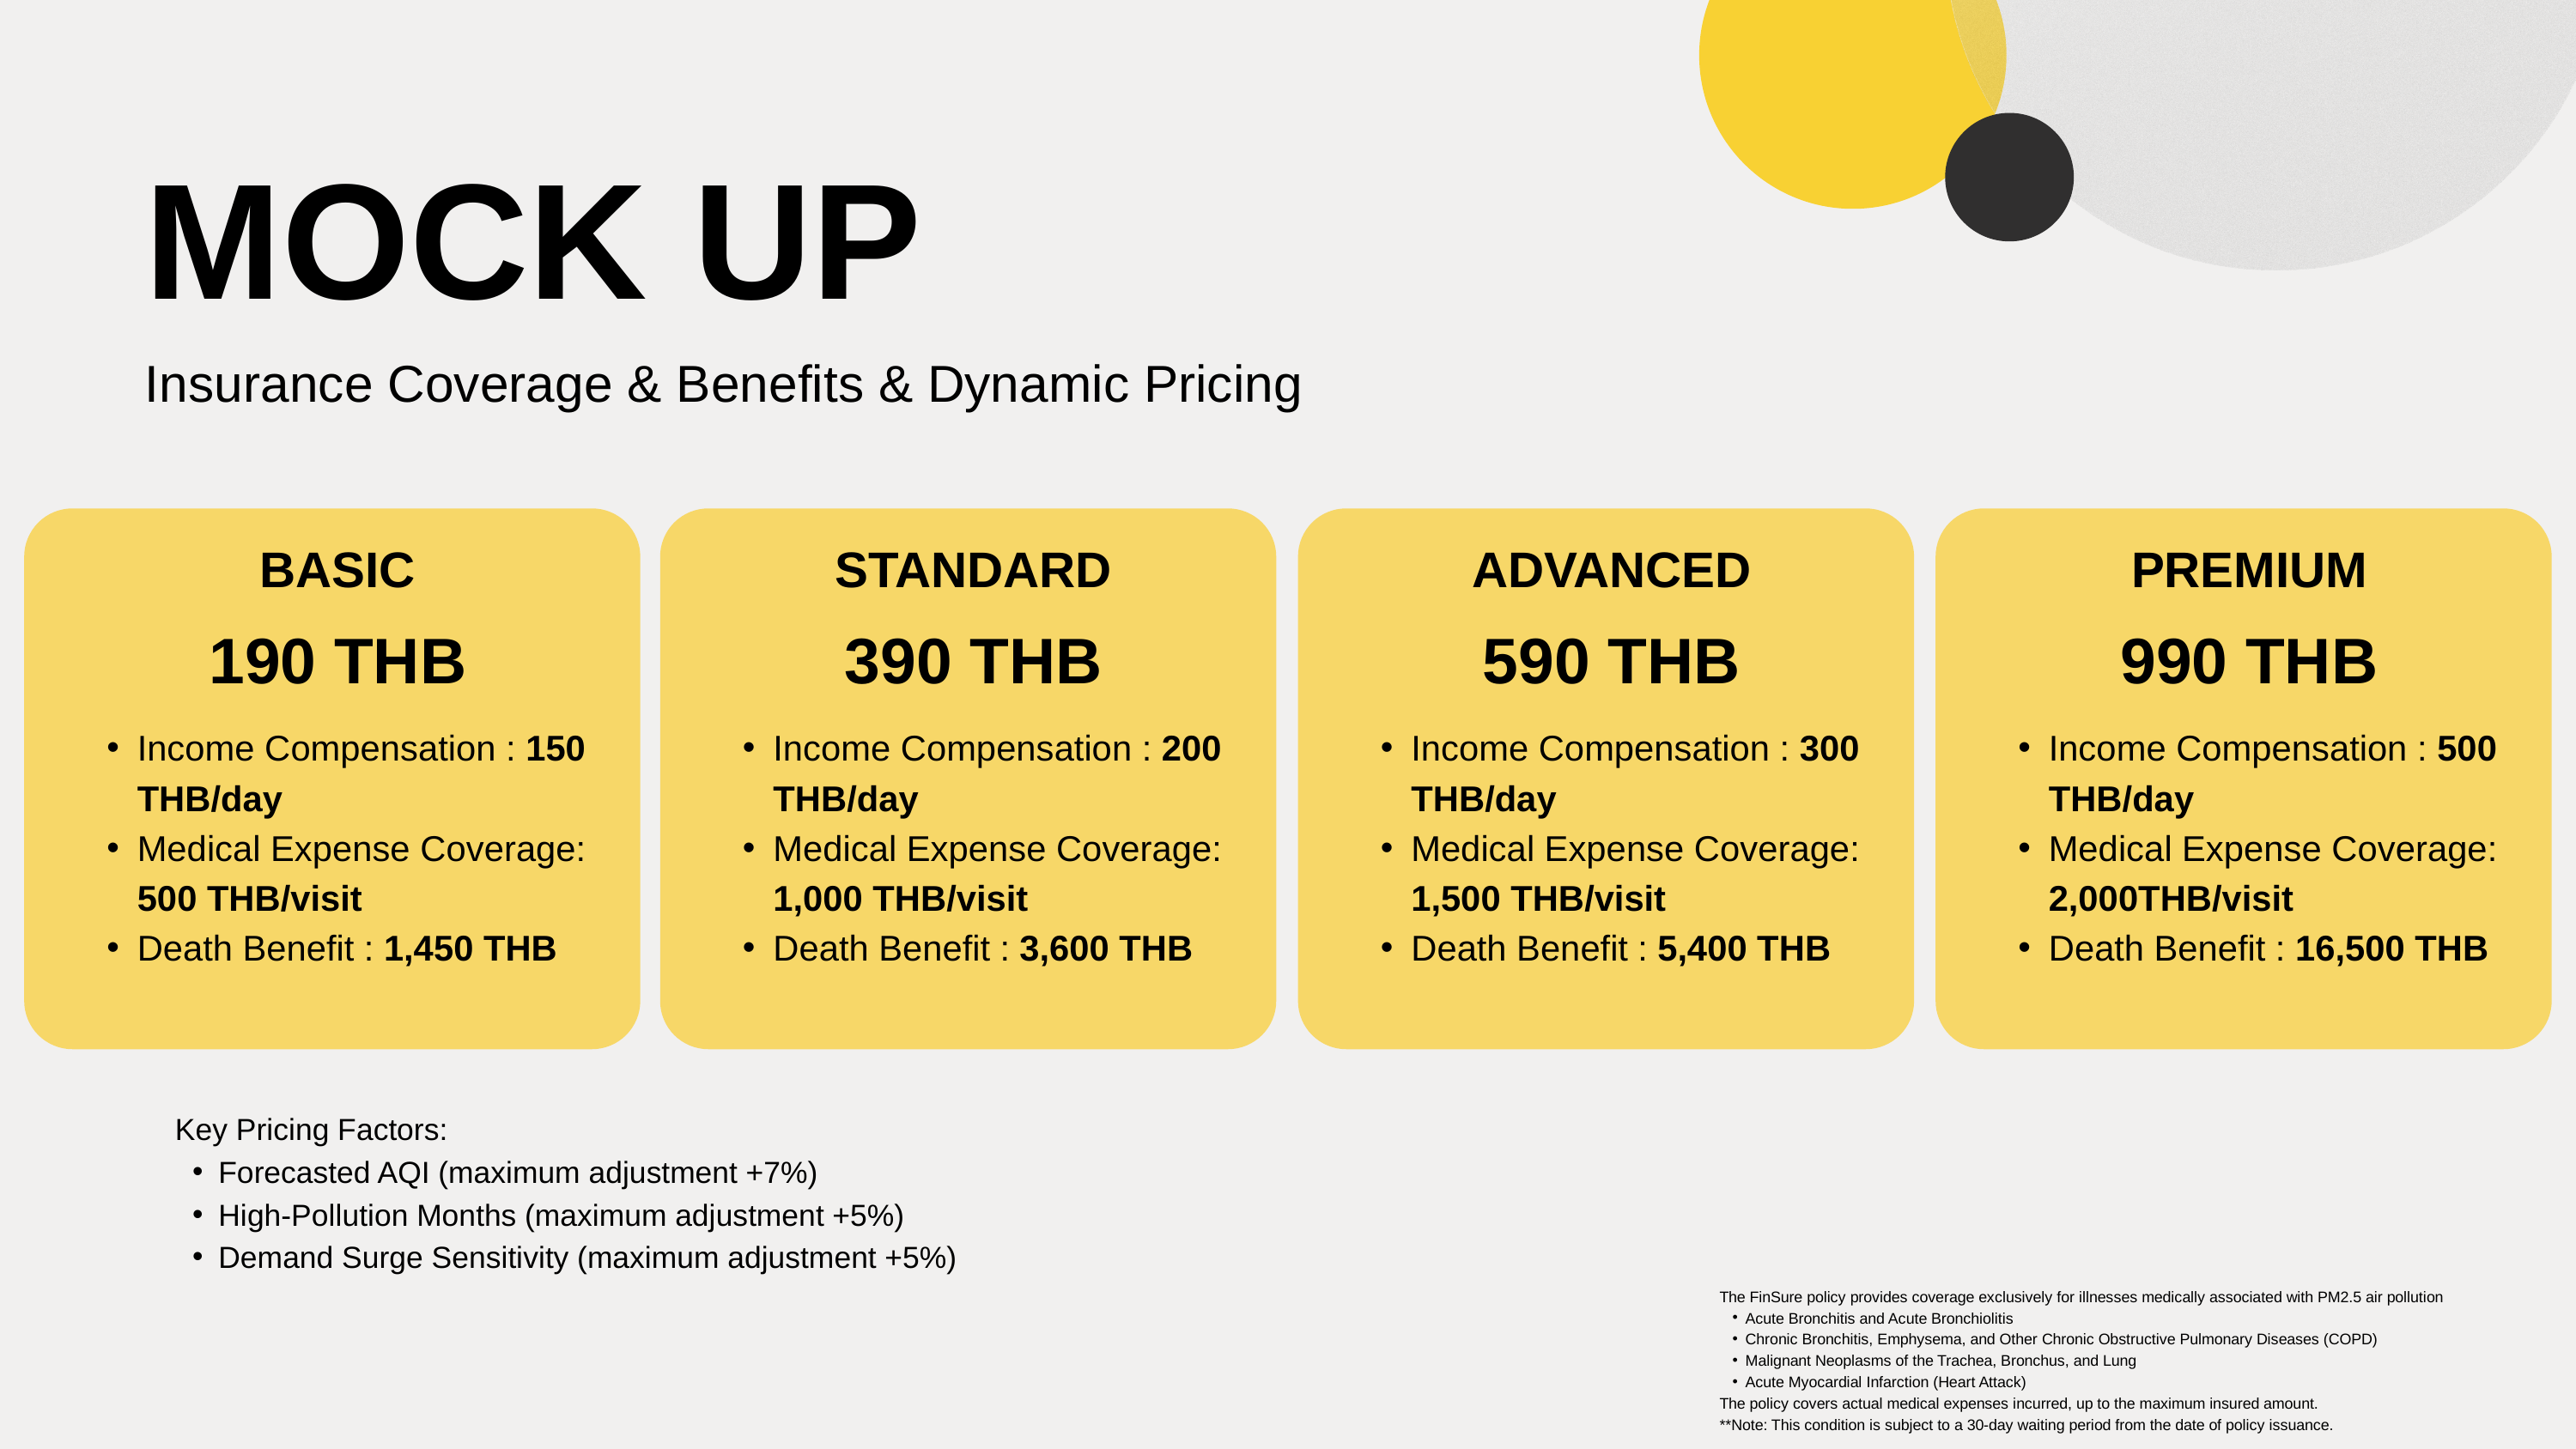

MOCK UP

Insurance Coverage & Benefits & Dynamic Pricing

BASIC
STANDARD
ADVANCED
PREMIUM
190 THB
390 THB
590 THB
990 THB
Income Compensation : 150 THB/day
Medical Expense Coverage: 500 THB/visit
Death Benefit : 1,450 THB
Income Compensation : 200 THB/day
Medical Expense Coverage: 1,000 THB/visit
Death Benefit : 3,600 THB
Income Compensation : 300 THB/day
Medical Expense Coverage: 1,500 THB/visit
Death Benefit : 5,400 THB
Income Compensation : 500 THB/day
Medical Expense Coverage: 2,000THB/visit
Death Benefit : 16,500 THB
 Key Pricing Factors:
Forecasted AQI (maximum adjustment +7%)
High-Pollution Months (maximum adjustment +5%)
Demand Surge Sensitivity (maximum adjustment +5%)
The FinSure policy provides coverage exclusively for illnesses medically associated with PM2.5 air pollution
Acute Bronchitis and Acute Bronchiolitis
Chronic Bronchitis, Emphysema, and Other Chronic Obstructive Pulmonary Diseases (COPD)
Malignant Neoplasms of the Trachea, Bronchus, and Lung
Acute Myocardial Infarction (Heart Attack)
The policy covers actual medical expenses incurred, up to the maximum insured amount.
**Note: This condition is subject to a 30-day waiting period from the date of policy issuance.